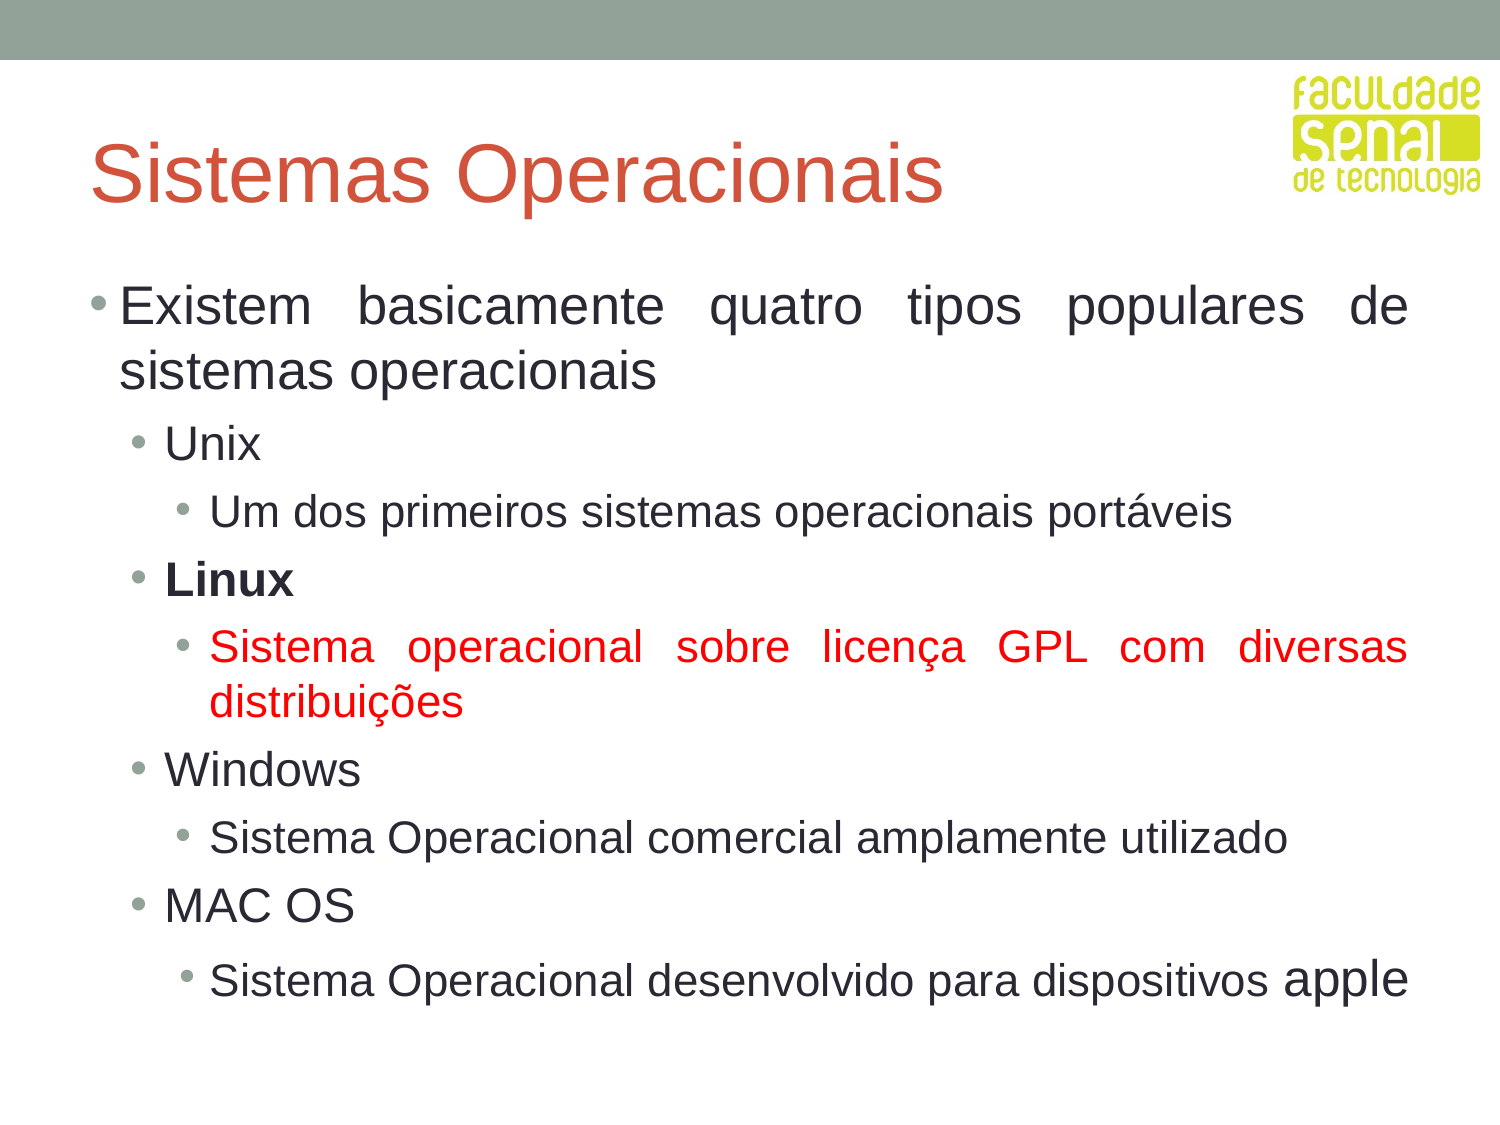

Sistemas Operacionais
Existem basicamente quatro tipos populares de sistemas operacionais
Unix
Um dos primeiros sistemas operacionais portáveis
Linux
Sistema operacional sobre licença GPL com diversas distribuições
Windows
Sistema Operacional comercial amplamente utilizado
MAC OS
Sistema Operacional desenvolvido para dispositivos apple